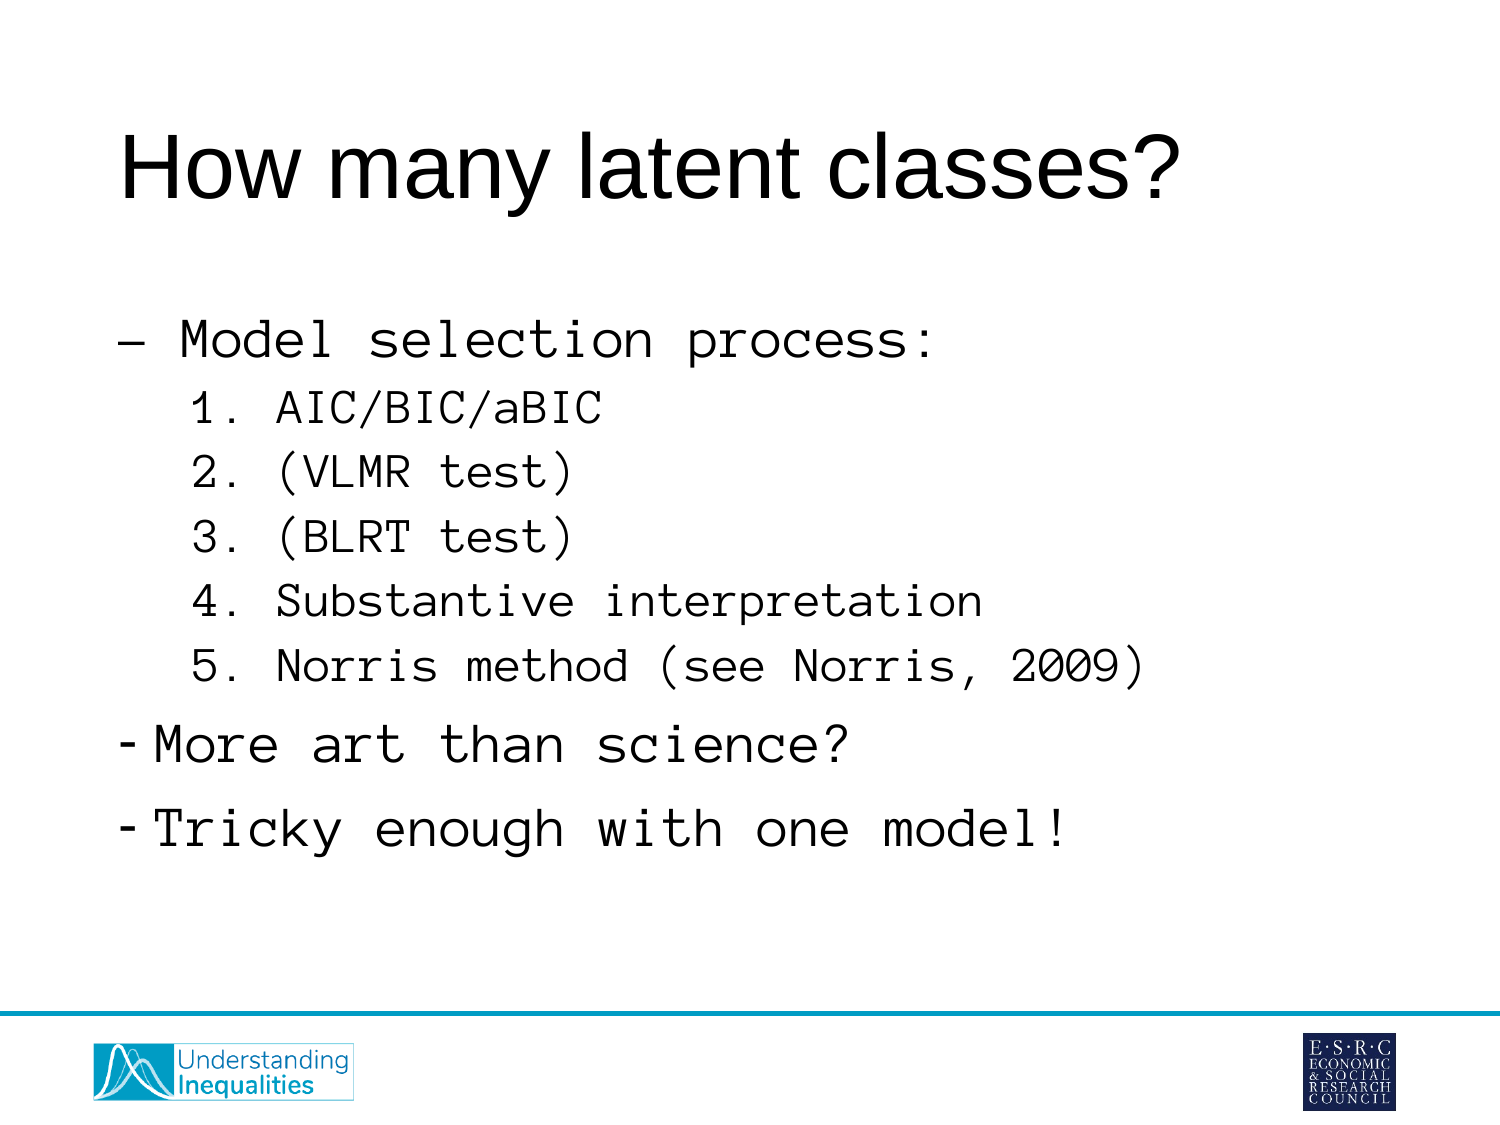

# How many latent classes?
- Model selection process:
AIC/BIC/aBIC
(VLMR test)
(BLRT test)
Substantive interpretation
Norris method (see Norris, 2009)
More art than science?
Tricky enough with one model!